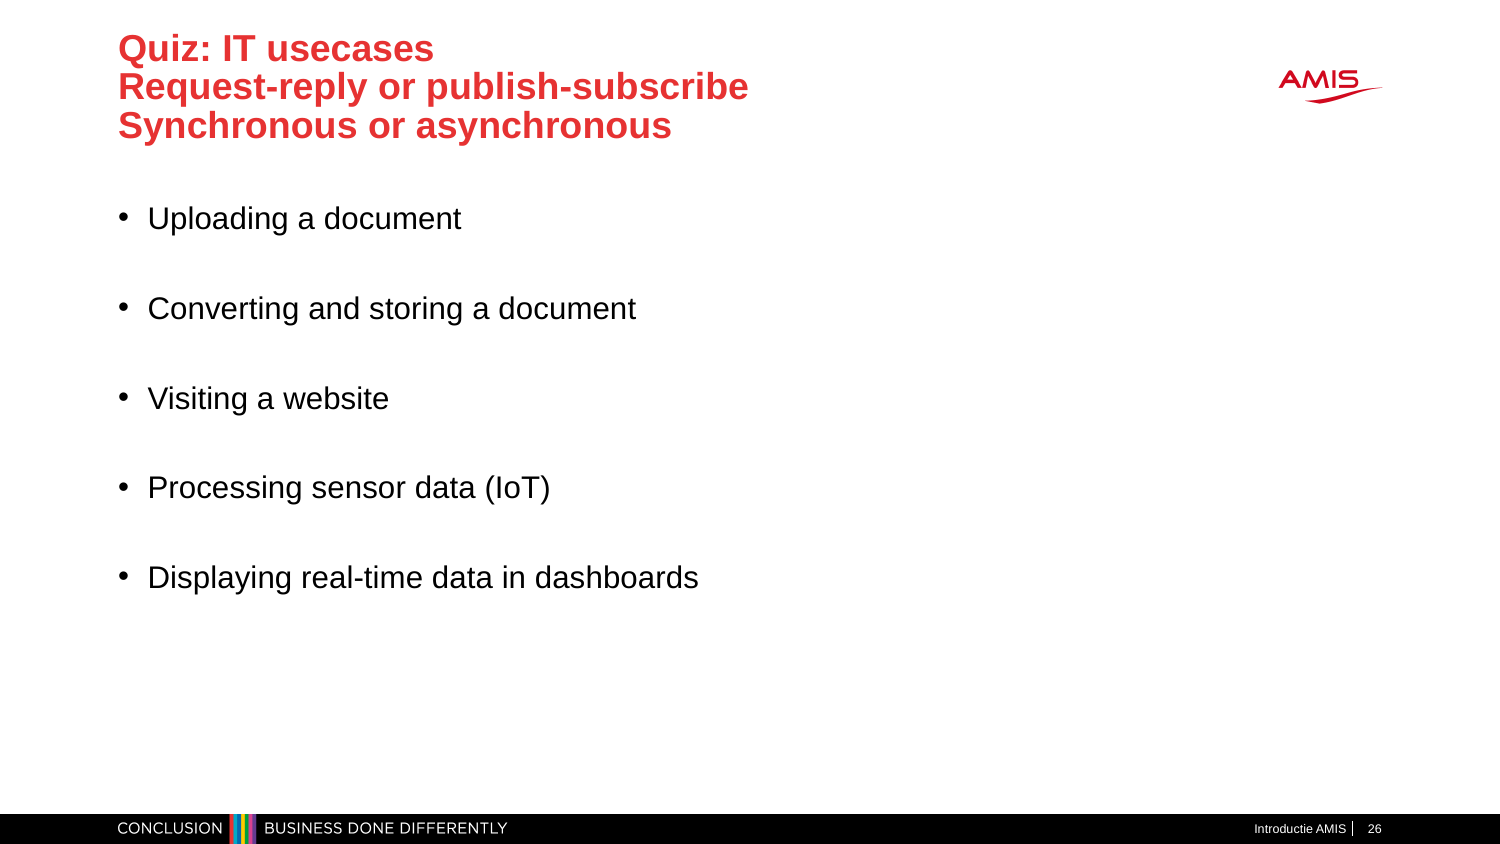

# Quiz: IT usecases Request-reply or publish-subscribe Synchronous or asynchronous

Uploading a document

Converting and storing a document

Visiting a website

Processing sensor data (IoT)

Displaying real-time data in dashboards
Introductie AMIS
26